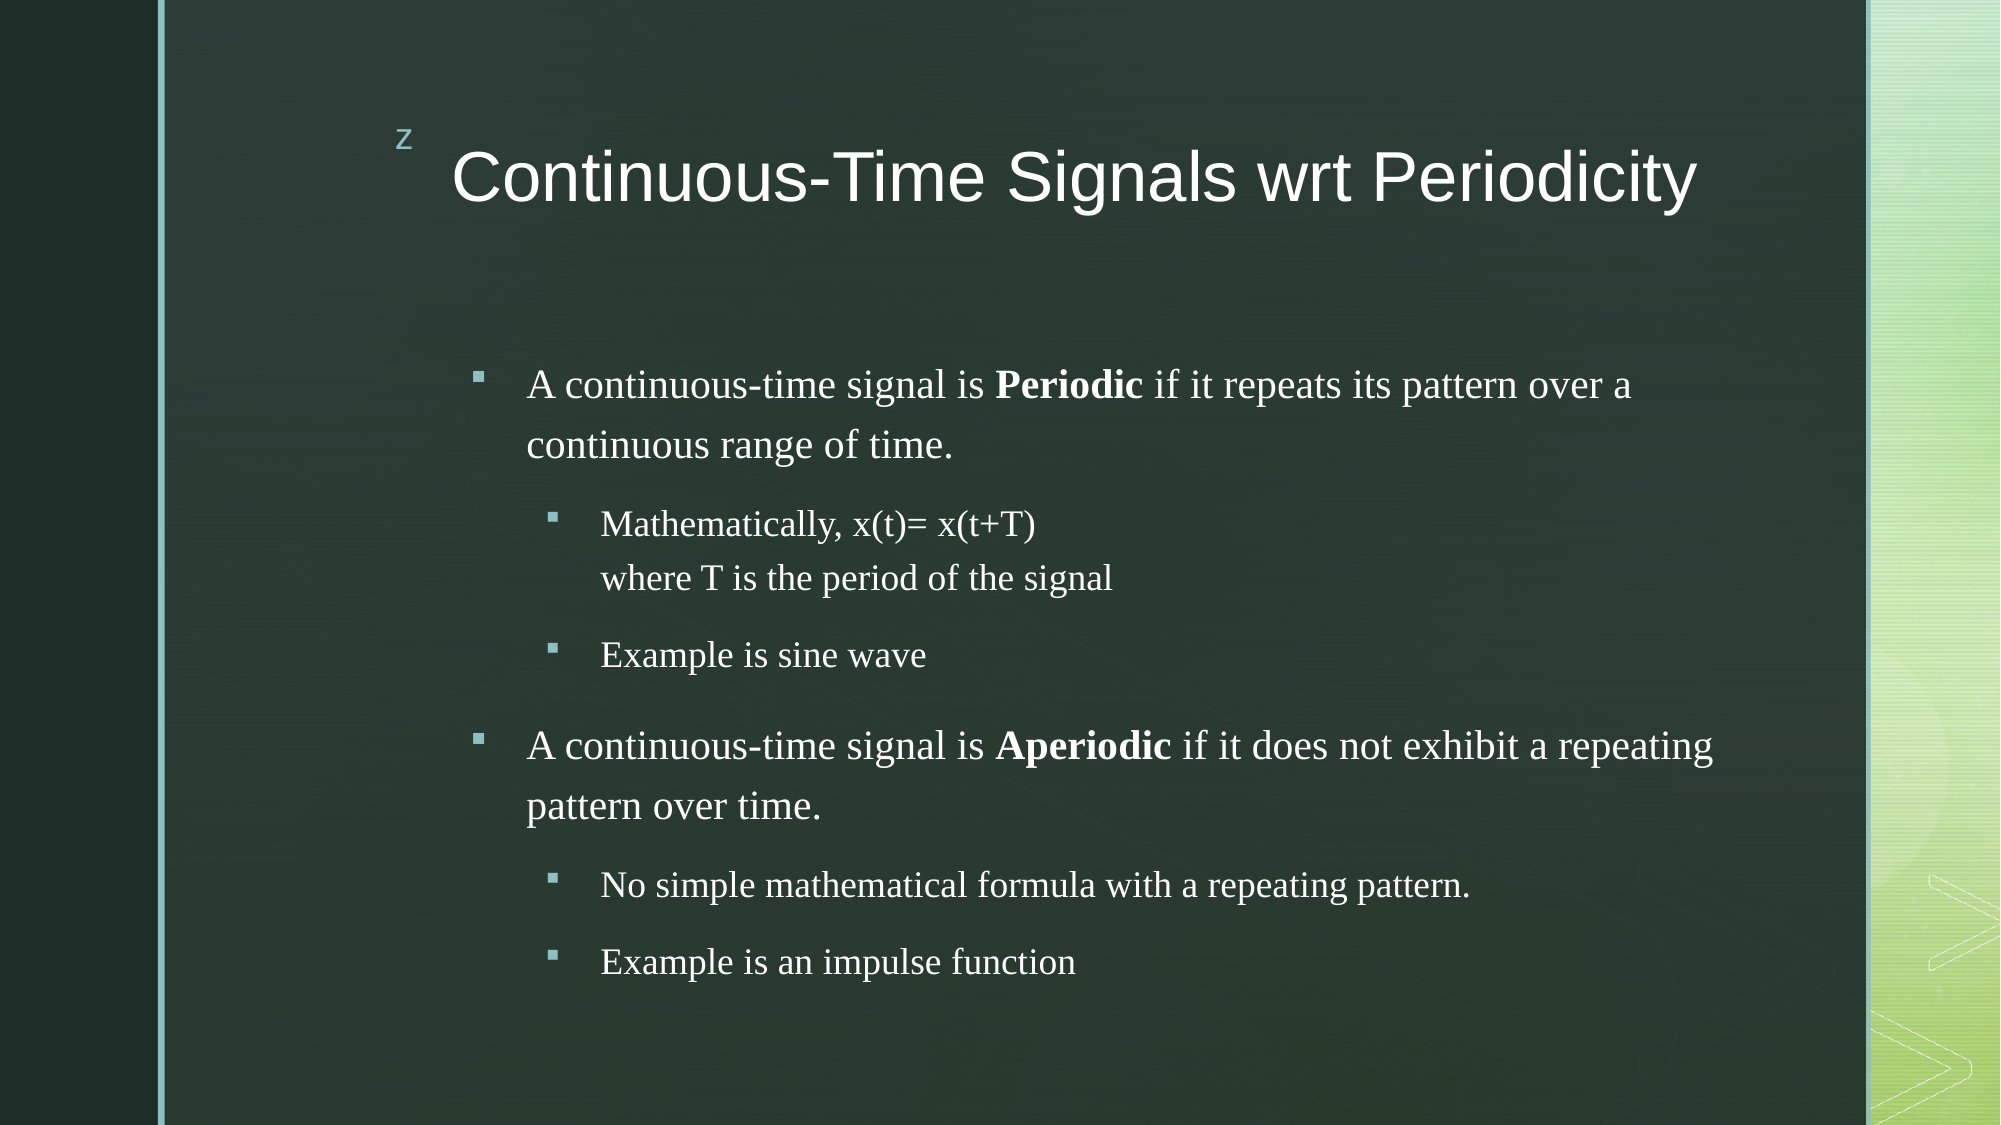

# Continuous-Time Signals wrt Periodicity
A continuous-time signal is Periodic if it repeats its pattern over a continuous range of time.
Mathematically, x(t)= x(t+T)
where T is the period of the signal
Example is sine wave
A continuous-time signal is Aperiodic if it does not exhibit a repeating pattern over time.
No simple mathematical formula with a repeating pattern.
Example is an impulse function